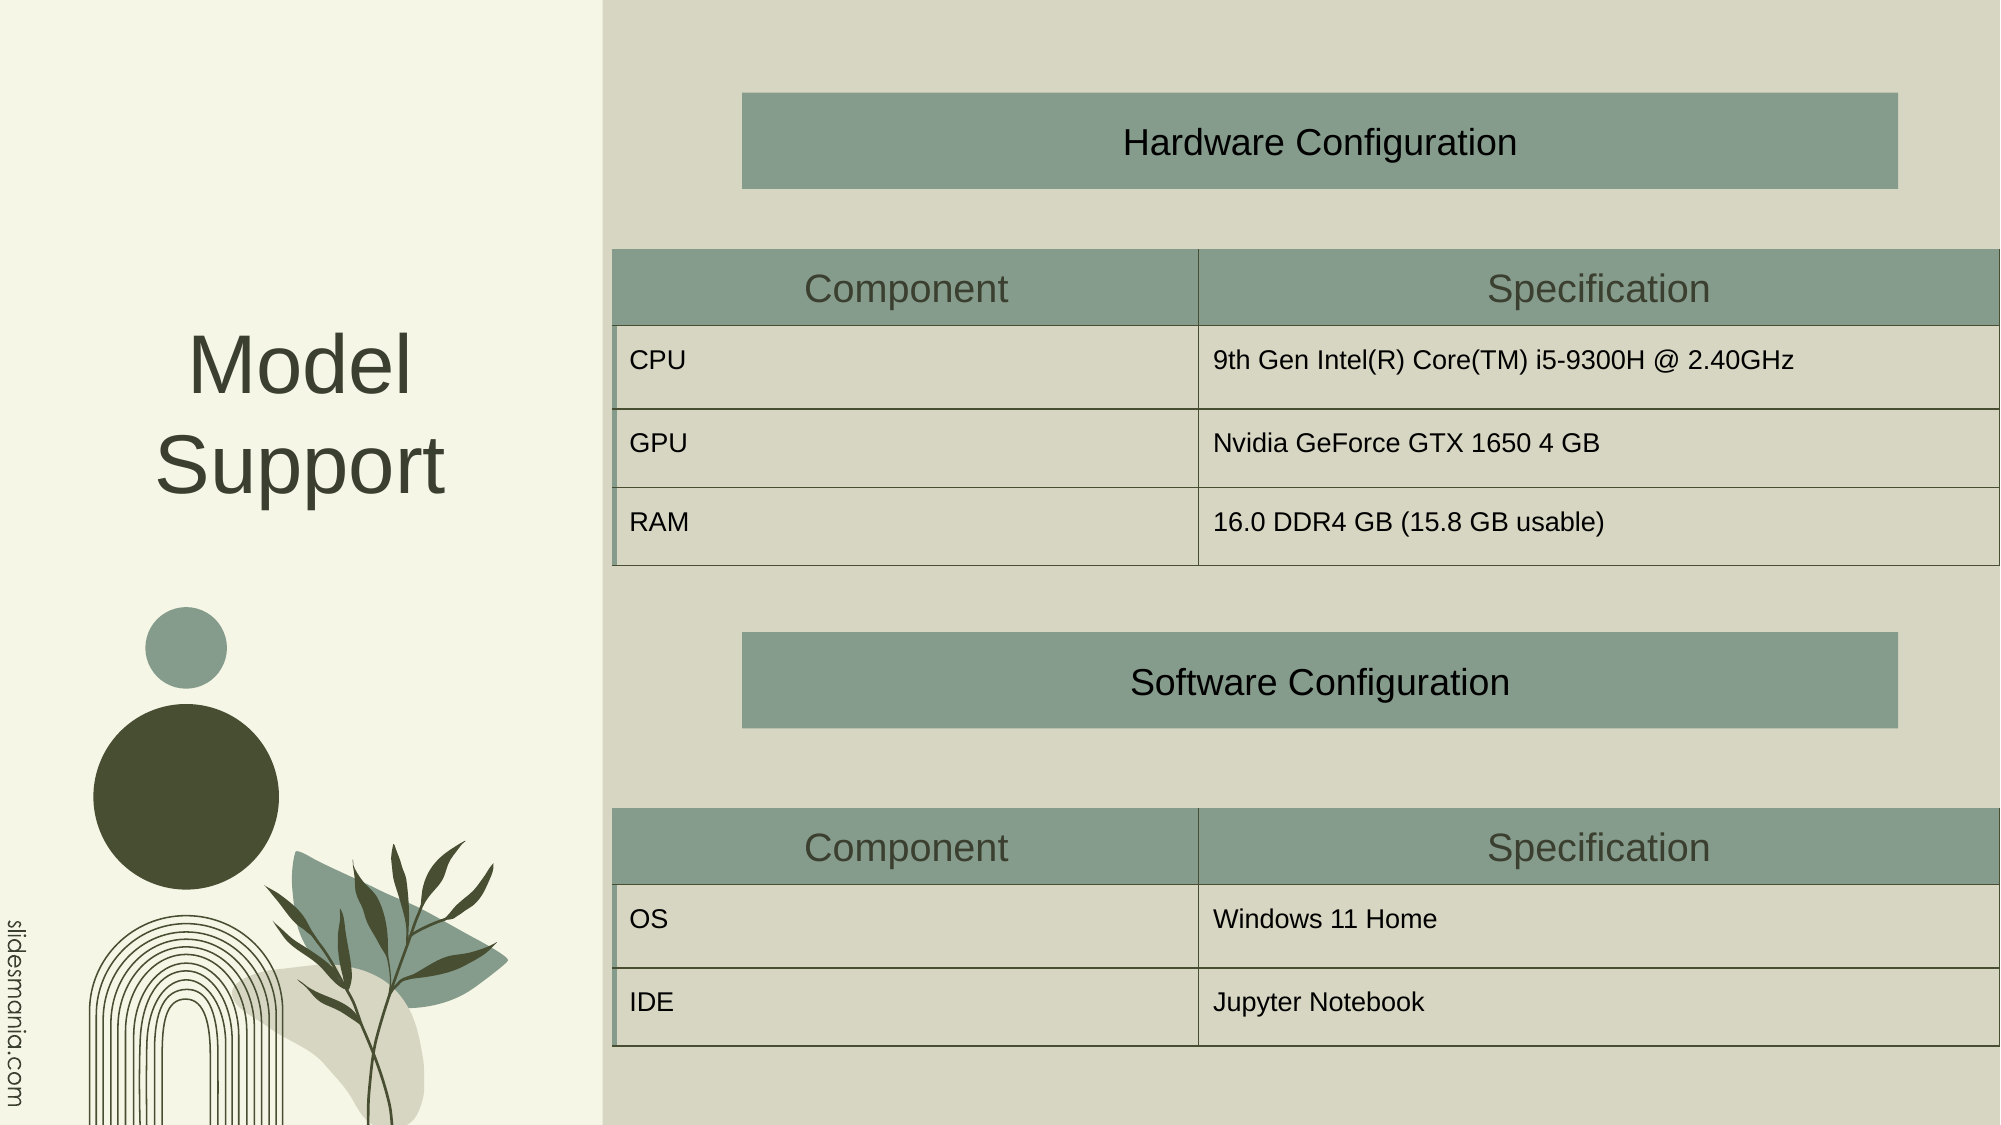

Hardware Configuration
# Model Support
| Component | Specification |
| --- | --- |
| CPU | 9th Gen Intel(R) Core(TM) i5-9300H @ 2.40GHz |
| GPU | Nvidia GeForce GTX 1650 4 GB |
| RAM | 16.0 DDR4 GB (15.8 GB usable) |
Software Configuration
| Component | Specification |
| --- | --- |
| OS | Windows 11 Home |
| IDE | Jupyter Notebook |